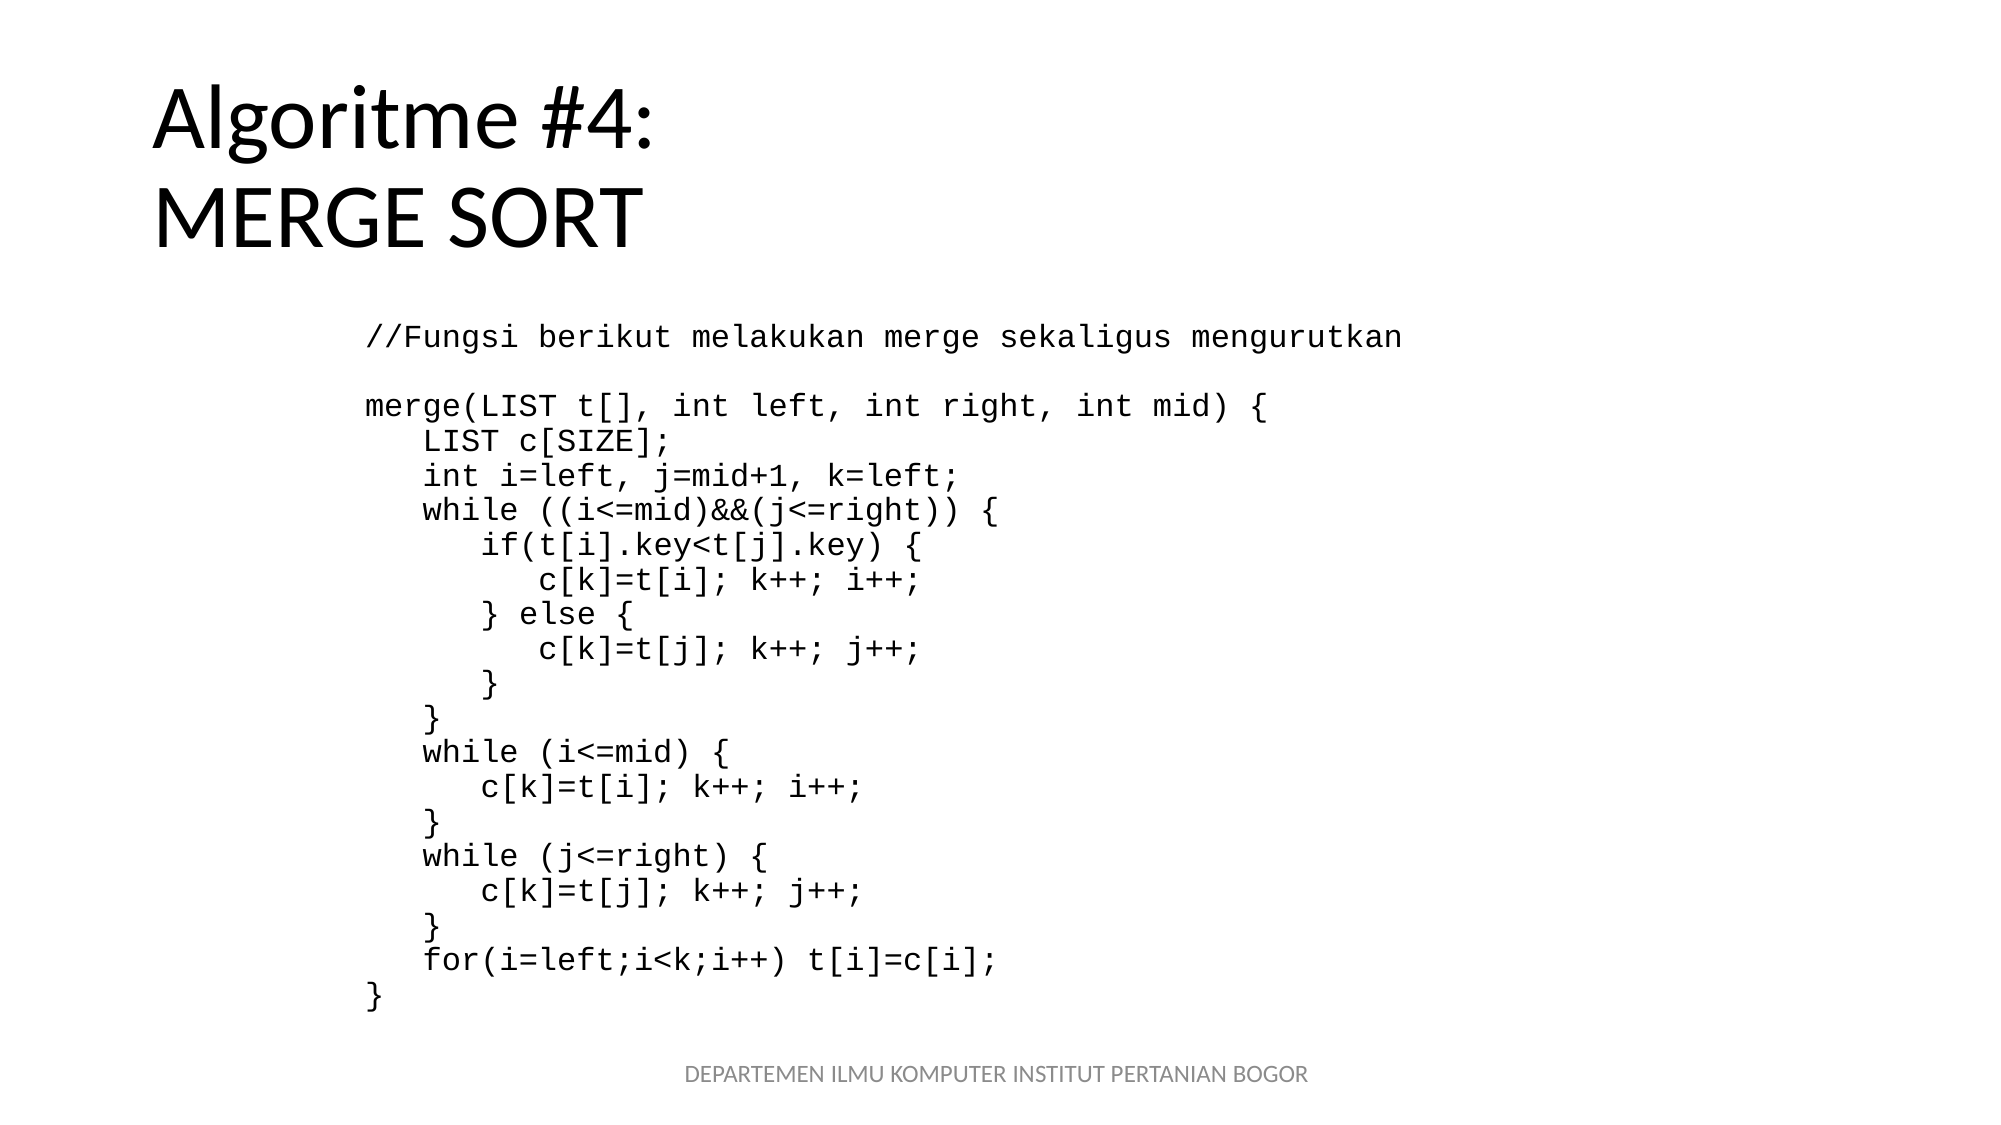

# Algoritme #4: MERGE SORT
//Fungsi berikut melakukan merge sekaligus mengurutkan

merge(LIST t[], int left, int right, int mid) {
   LIST c[SIZE];
   int i=left, j=mid+1, k=left;
   while ((i<=mid)&&(j<=right)) {
      if(t[i].key<t[j].key) {
         c[k]=t[i]; k++; i++;
      } else {
         c[k]=t[j]; k++; j++;
      }
   }
   while (i<=mid) {
      c[k]=t[i]; k++; i++;
   }
   while (j<=right) {
      c[k]=t[j]; k++; j++;
   }
   for(i=left;i<k;i++) t[i]=c[i];
}
DEPARTEMEN ILMU KOMPUTER INSTITUT PERTANIAN BOGOR